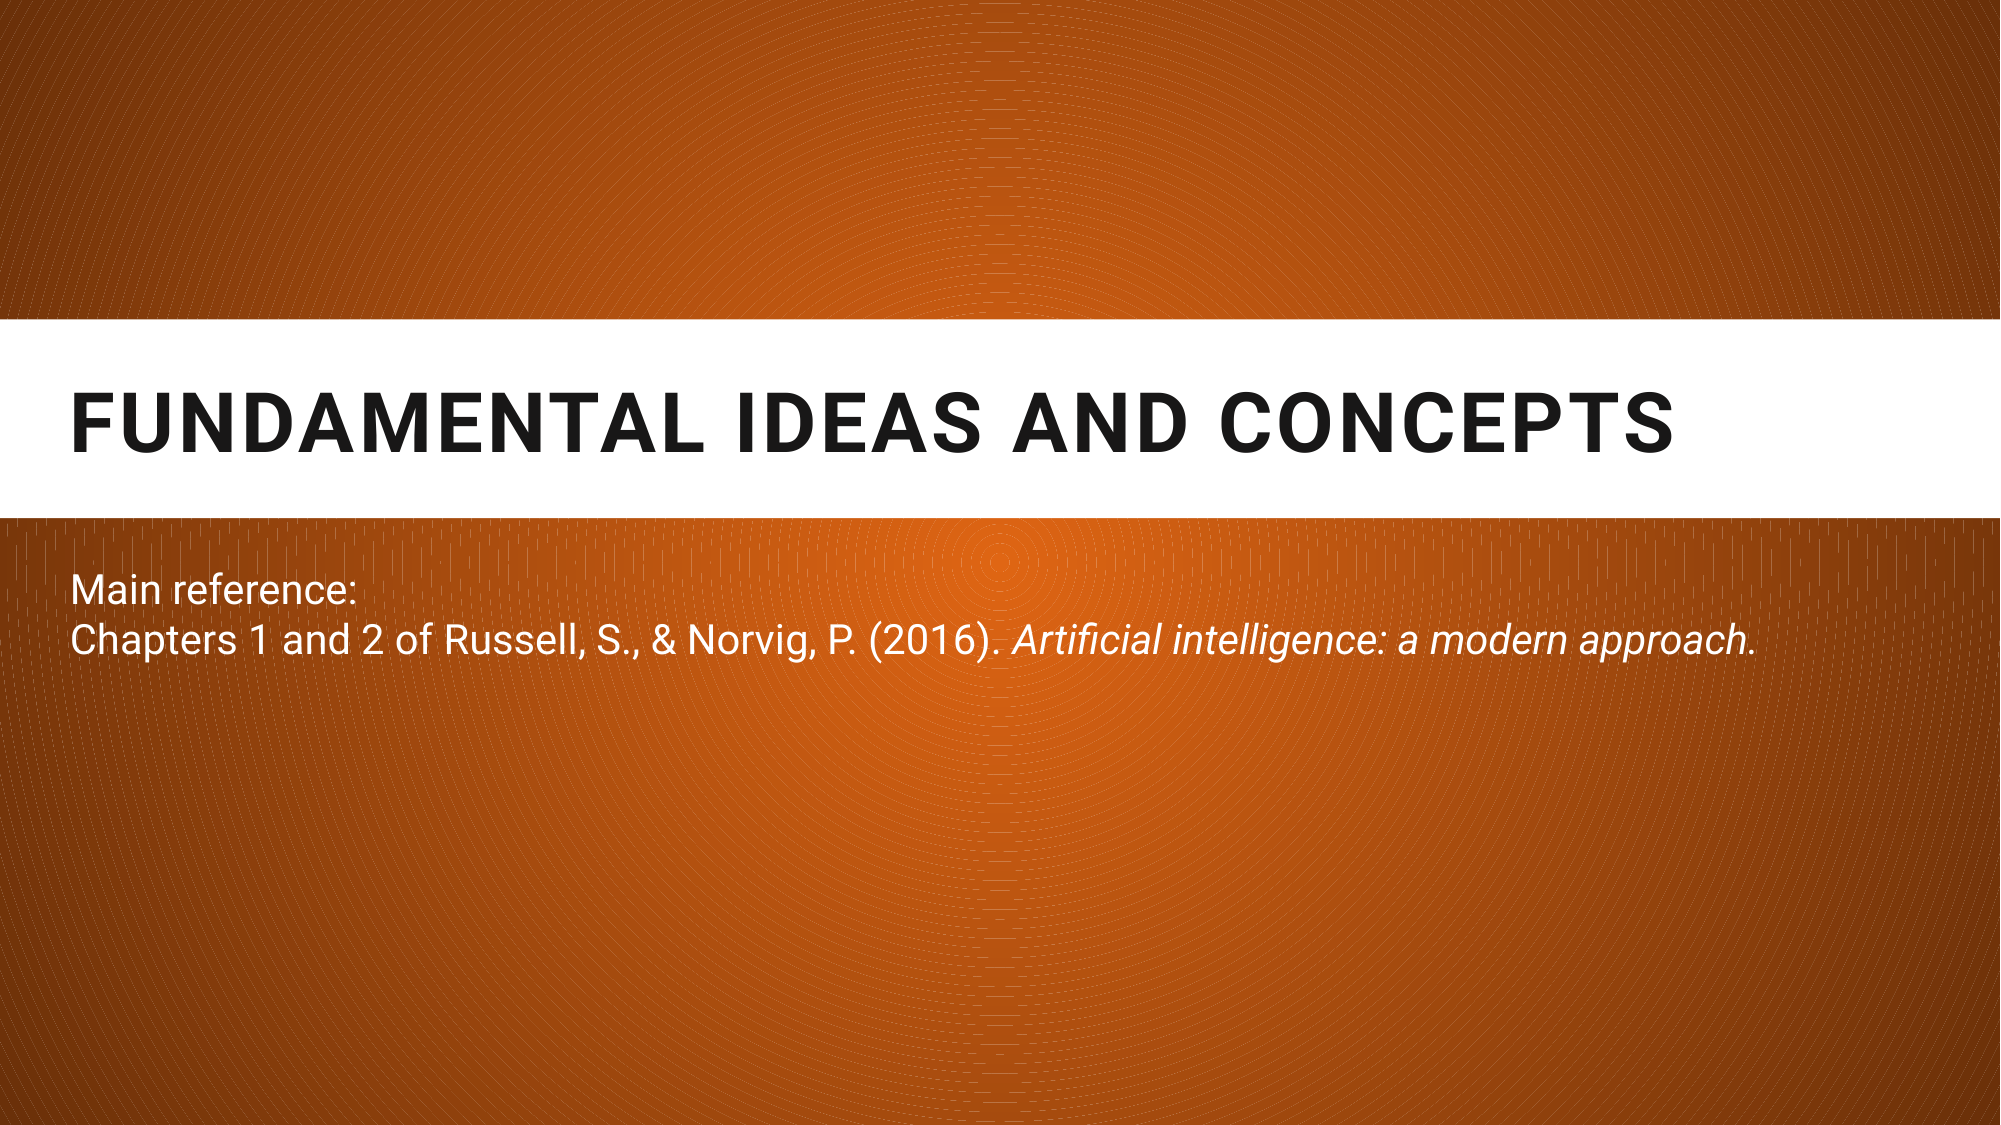

FUNDAMENTAL IDEAS AND CONCEPTS

Main reference:
Chapters 1 and 2 of Russell, S., & Norvig, P. (2016). Artificial intelligence: a modern approach.